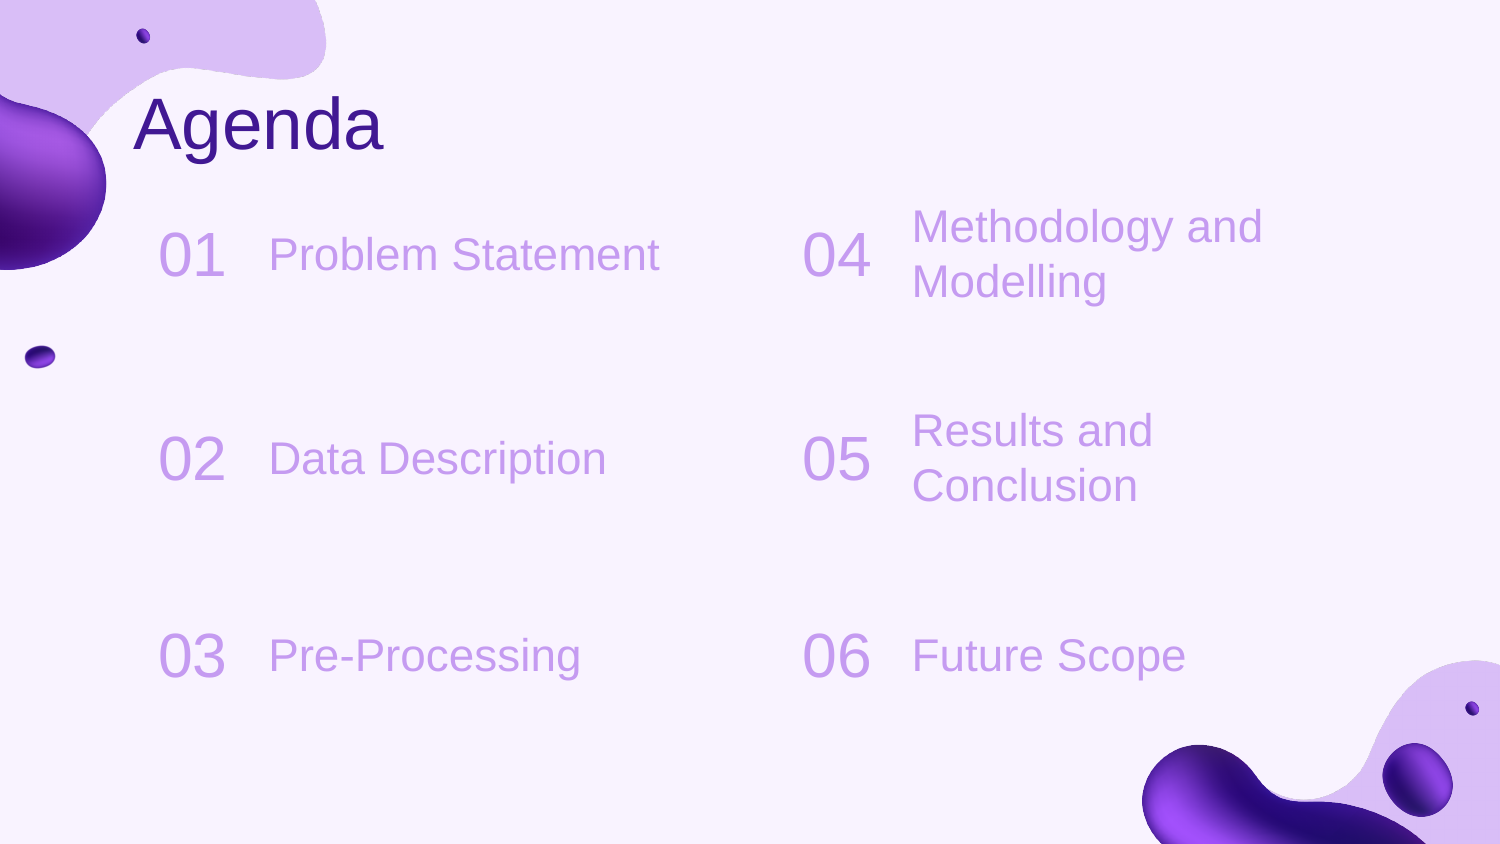

Agenda
01
# Problem Statement
04
Methodology and Modelling
02
Data Description
05
Results and Conclusion
03
Pre-Processing
06
Future Scope